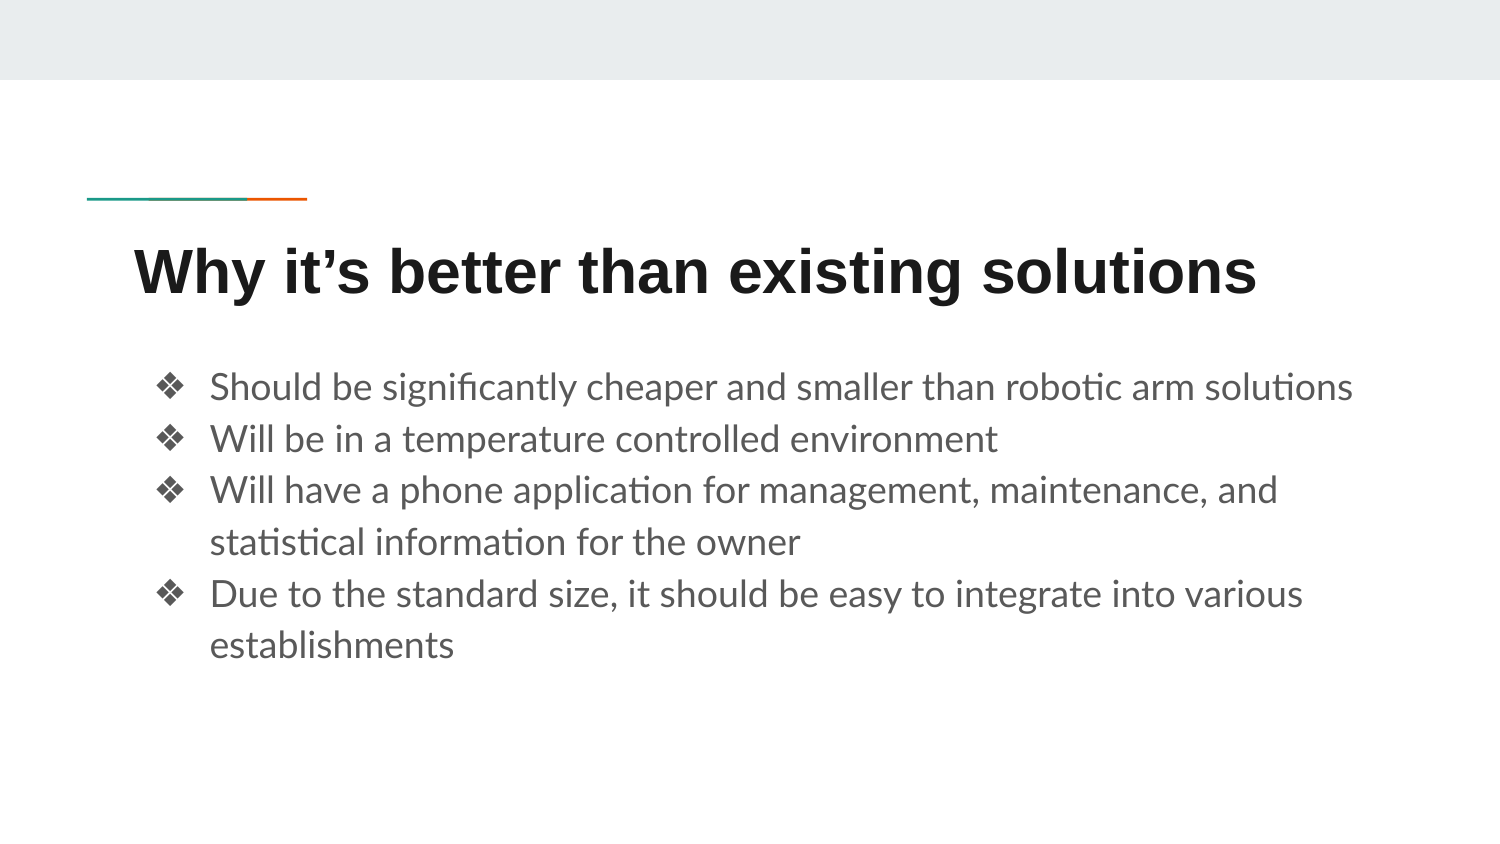

# Why it’s better than existing solutions
Should be significantly cheaper and smaller than robotic arm solutions
Will be in a temperature controlled environment
Will have a phone application for management, maintenance, and statistical information for the owner
Due to the standard size, it should be easy to integrate into various establishments